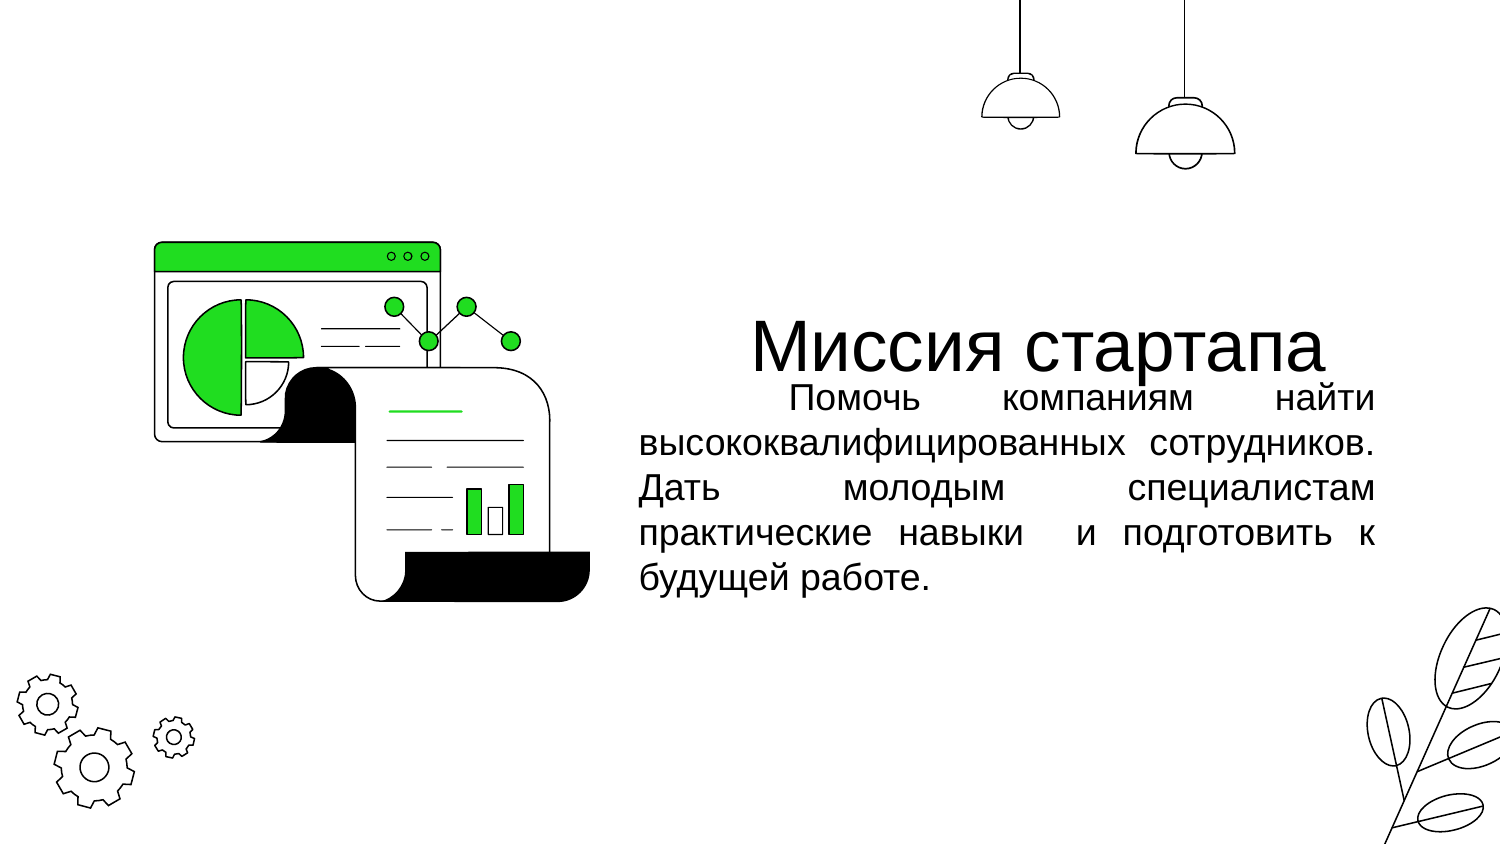

# Миссия стартапа
	Помочь компаниям найти высококвалифицированных сотрудников. Дать молодым специалистам практические навыки  и подготовить к будущей работе.